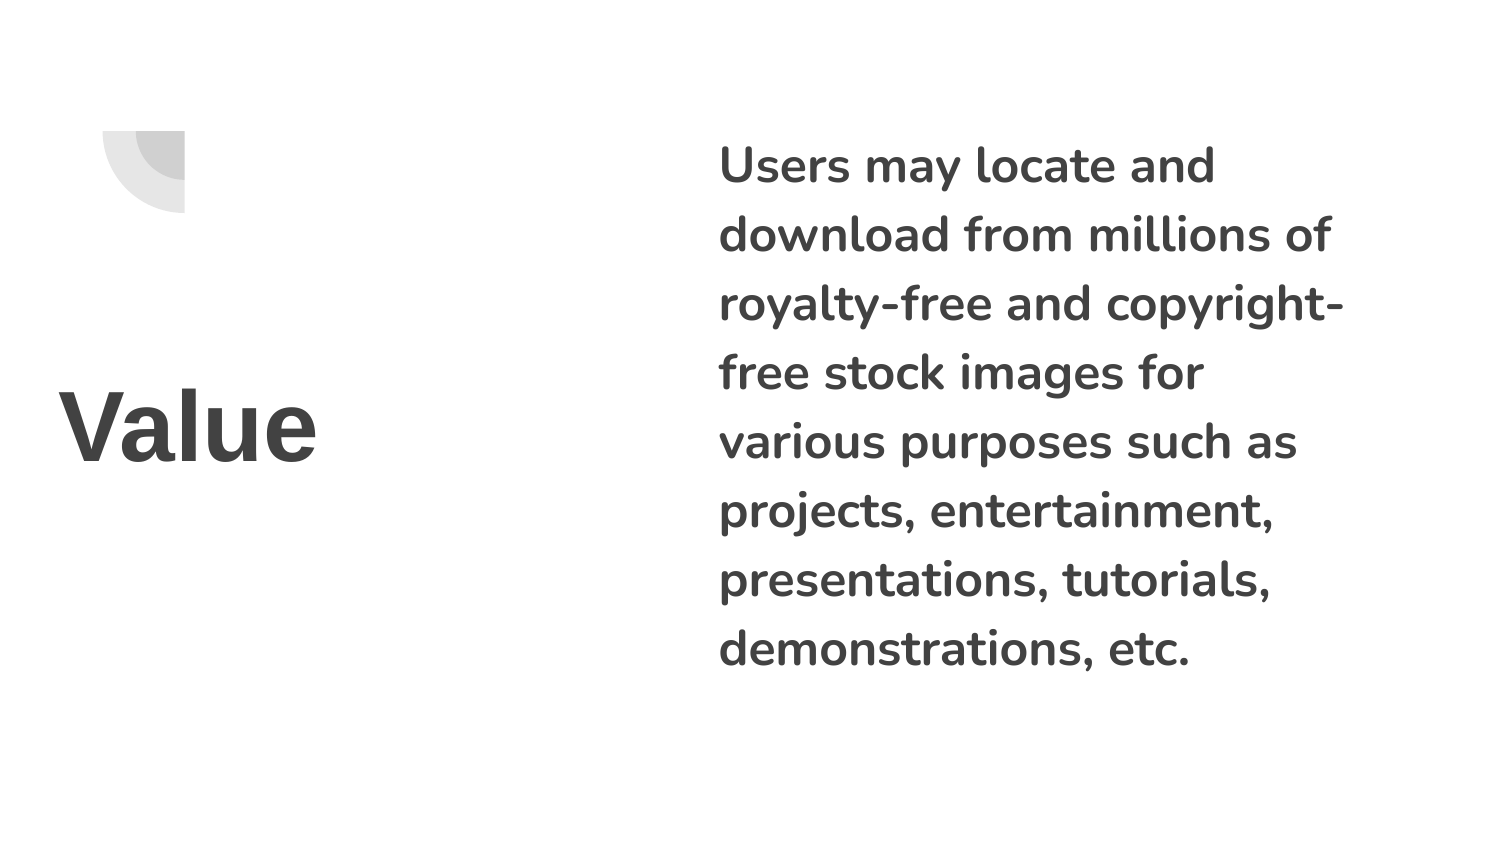

Users may locate and download from millions of royalty-free and copyright-free stock images for various purposes such as projects, entertainment, presentations, tutorials, demonstrations, etc.
# Value